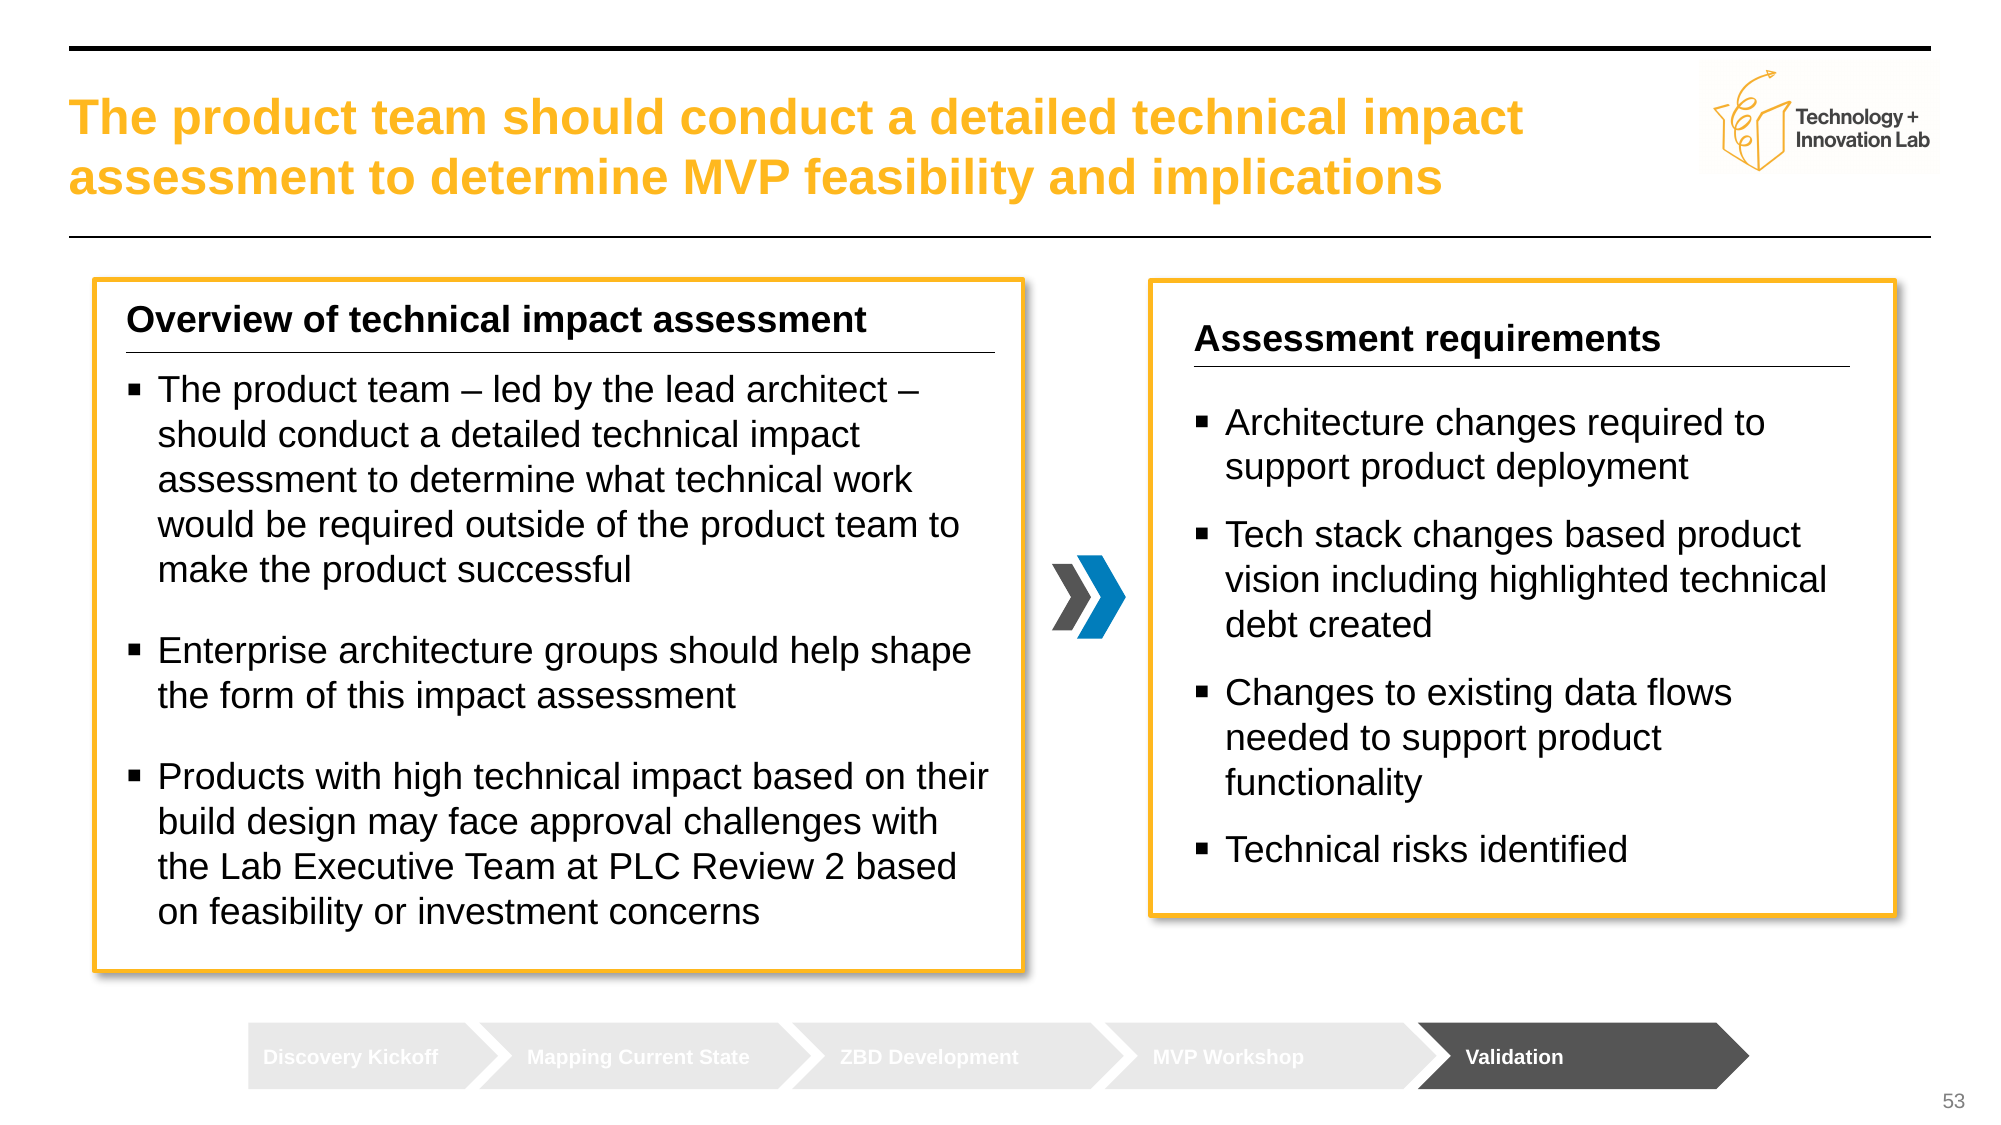

# The product team should conduct a detailed technical impact assessment to determine MVP feasibility and implications

Overview of technical impact assessment
Assessment requirements
The product team – led by the lead architect – should conduct a detailed technical impact assessment to determine what technical work would be required outside of the product team to make the product successful
Enterprise architecture groups should help shape the form of this impact assessment
Products with high technical impact based on their build design may face approval challenges with the Lab Executive Team at PLC Review 2 based on feasibility or investment concerns
Architecture changes required to support product deployment
Tech stack changes based product vision including highlighted technical debt created
Changes to existing data flows needed to support product functionality
Technical risks identified

Discovery Kickoff
Mapping Current State
ZBD Development
MVP Workshop
Validation